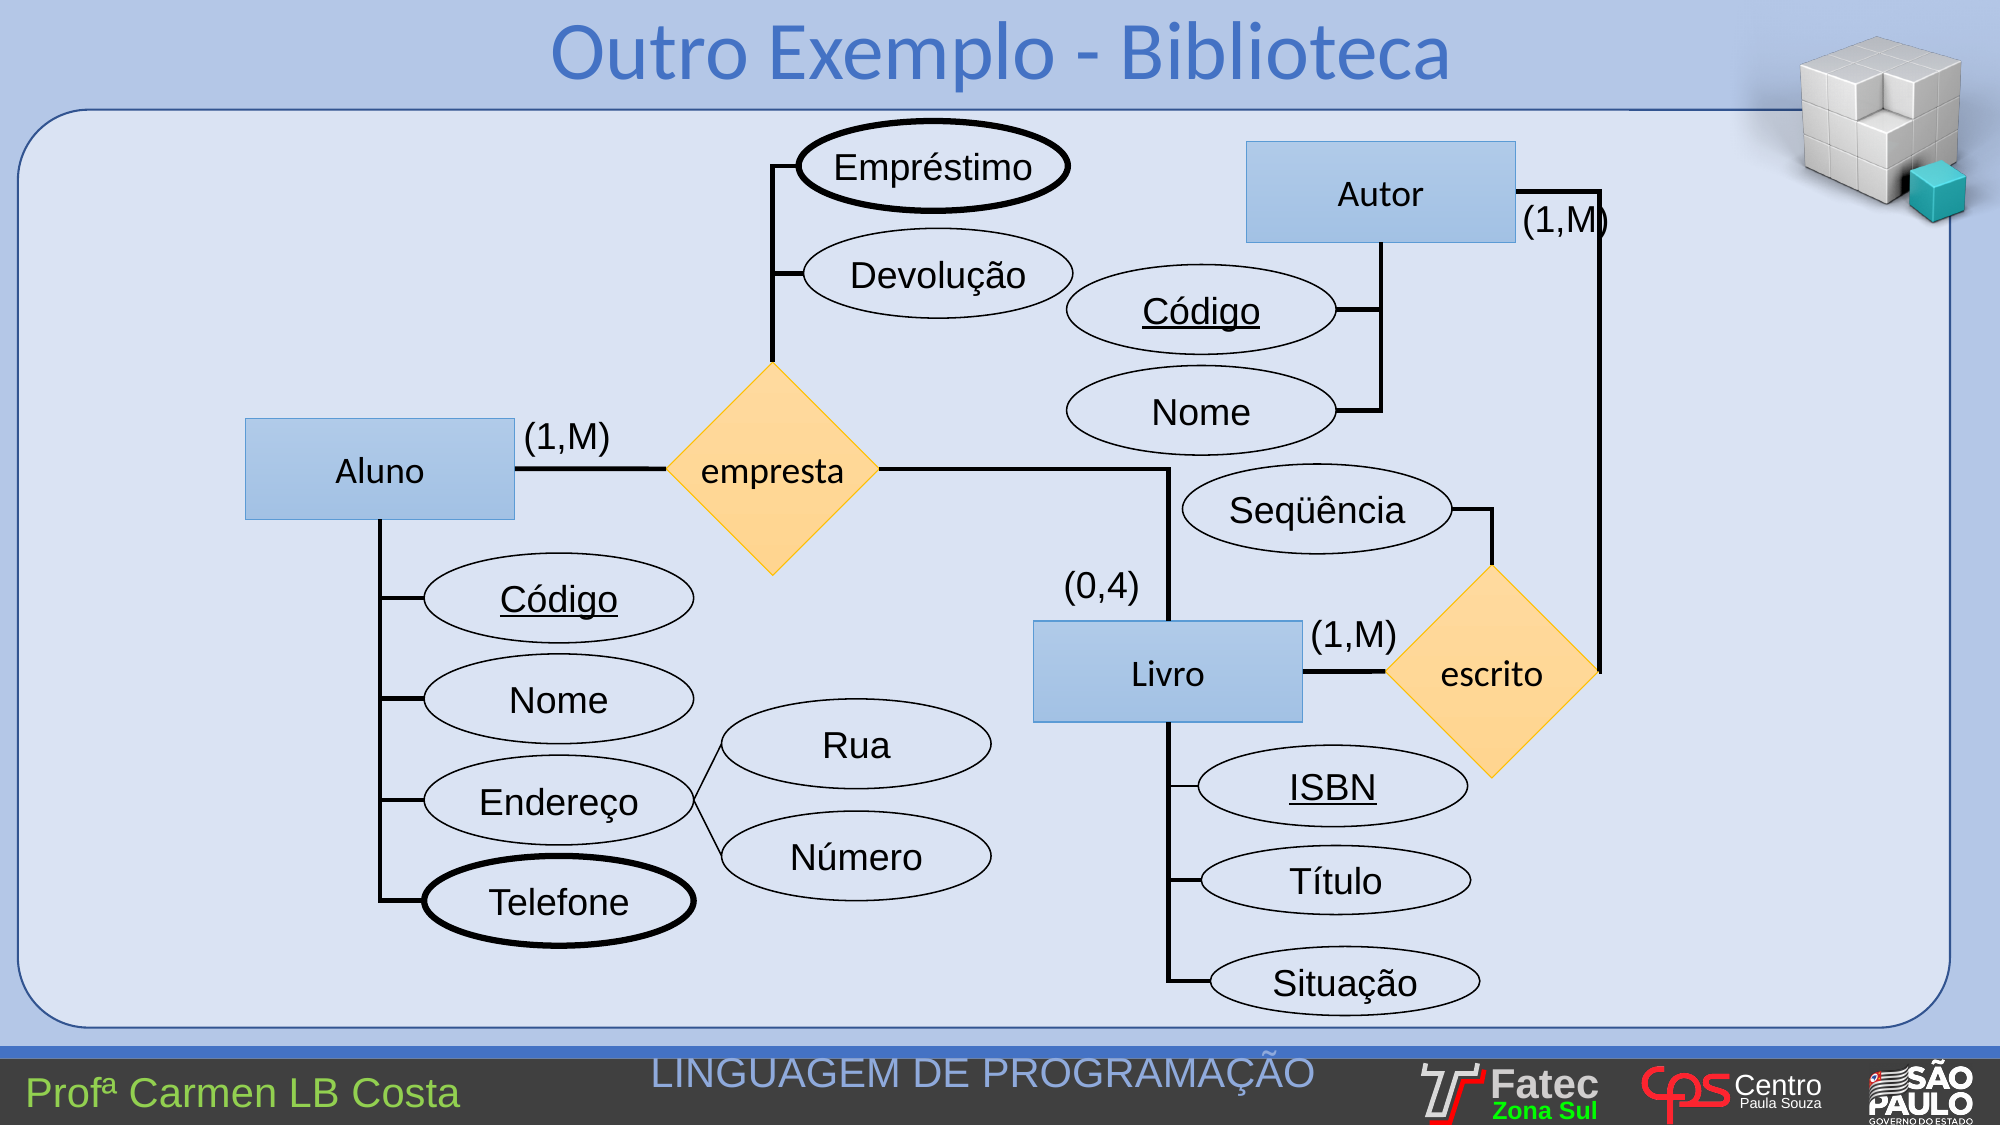

Outro Exemplo - Biblioteca
Empréstimo
Autor
(1,M)
Devolução
Código
empresta
Nome
(1,M)
Aluno
Seqüência
Código
(0,4)
escrito
(1,M)
Livro
Nome
Rua
ISBN
Endereço
Número
Título
Telefone
Situação